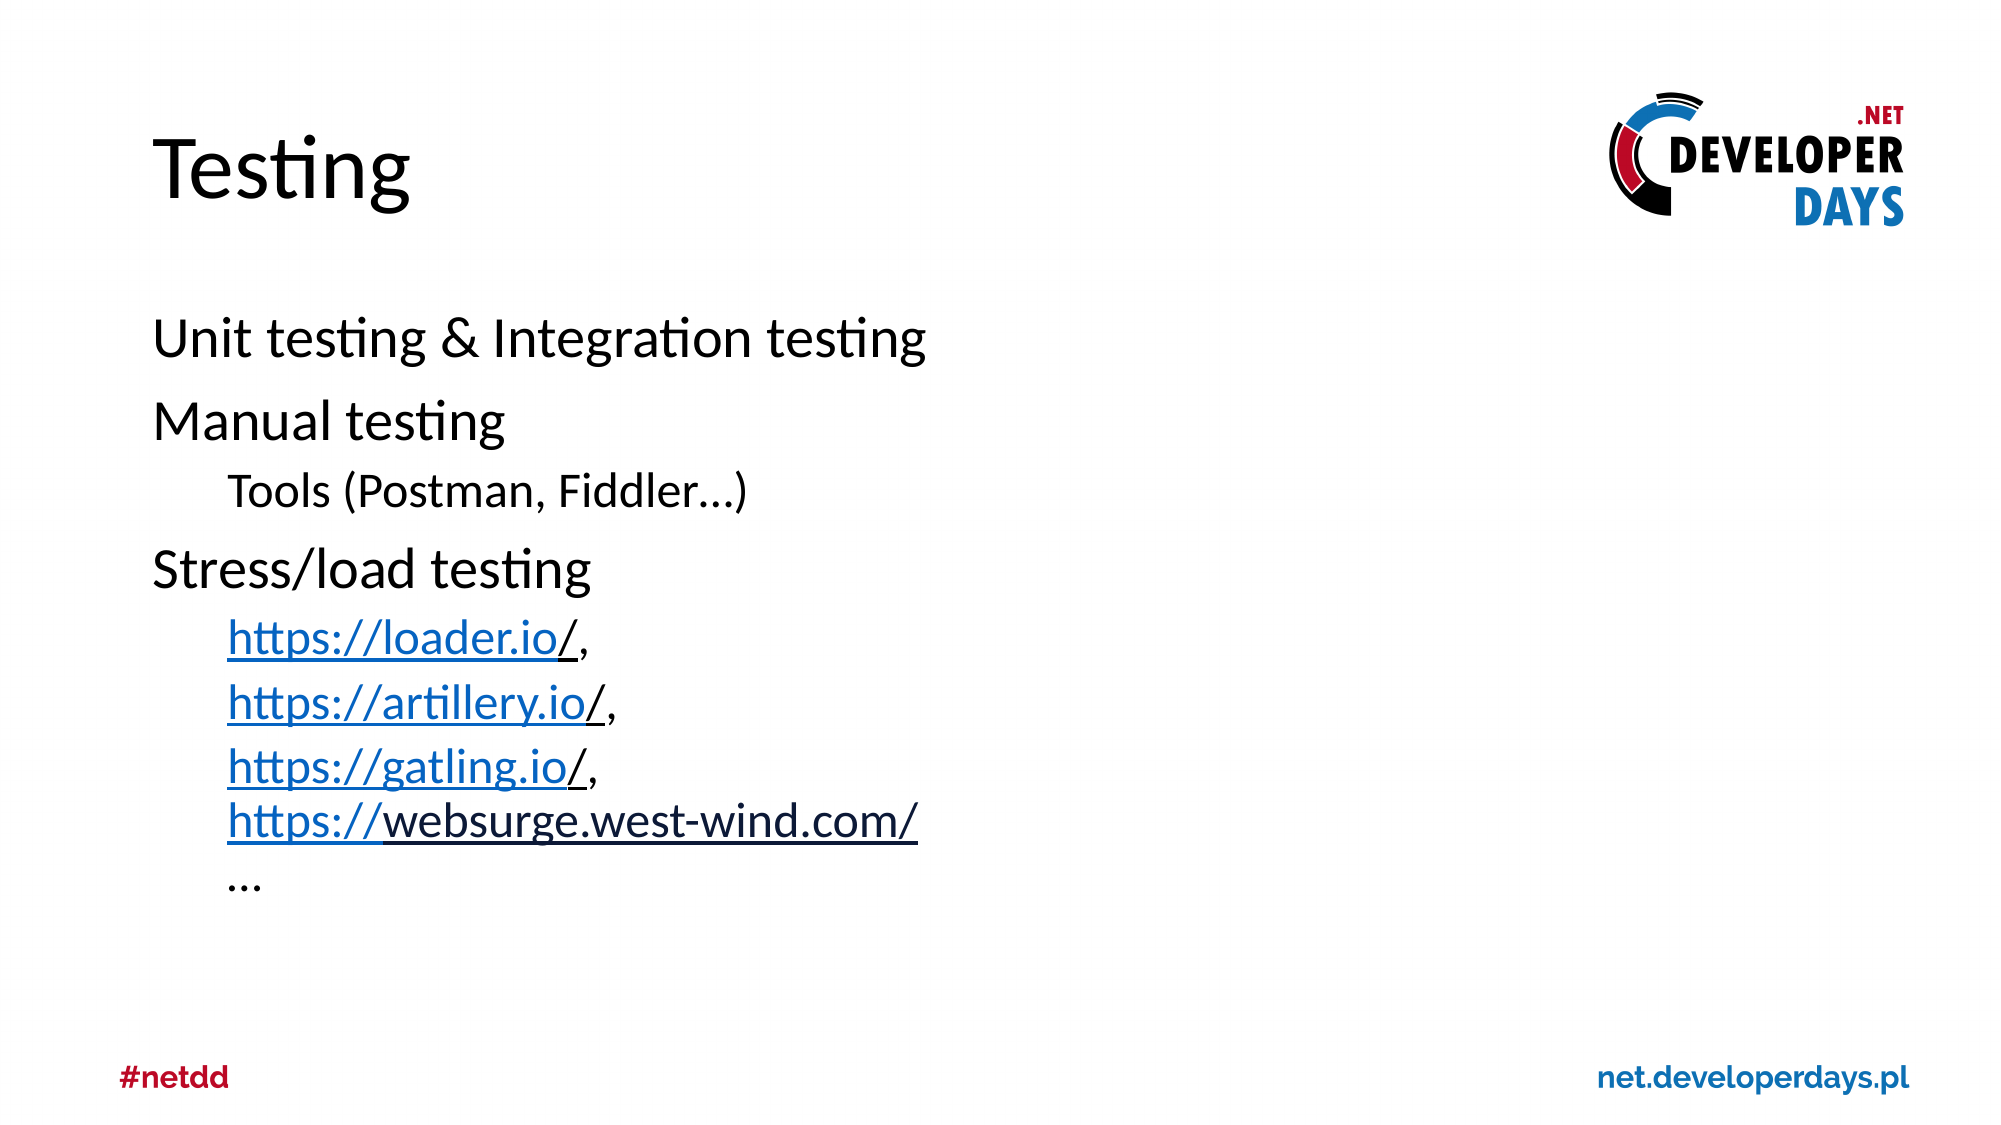

# Testing
Unit testing & Integration testing
Manual testing
Tools (Postman, Fiddler…)
Stress/load testing
https://loader.io/,
https://artillery.io/,
https://gatling.io/,
https://websurge.west-wind.com/
…